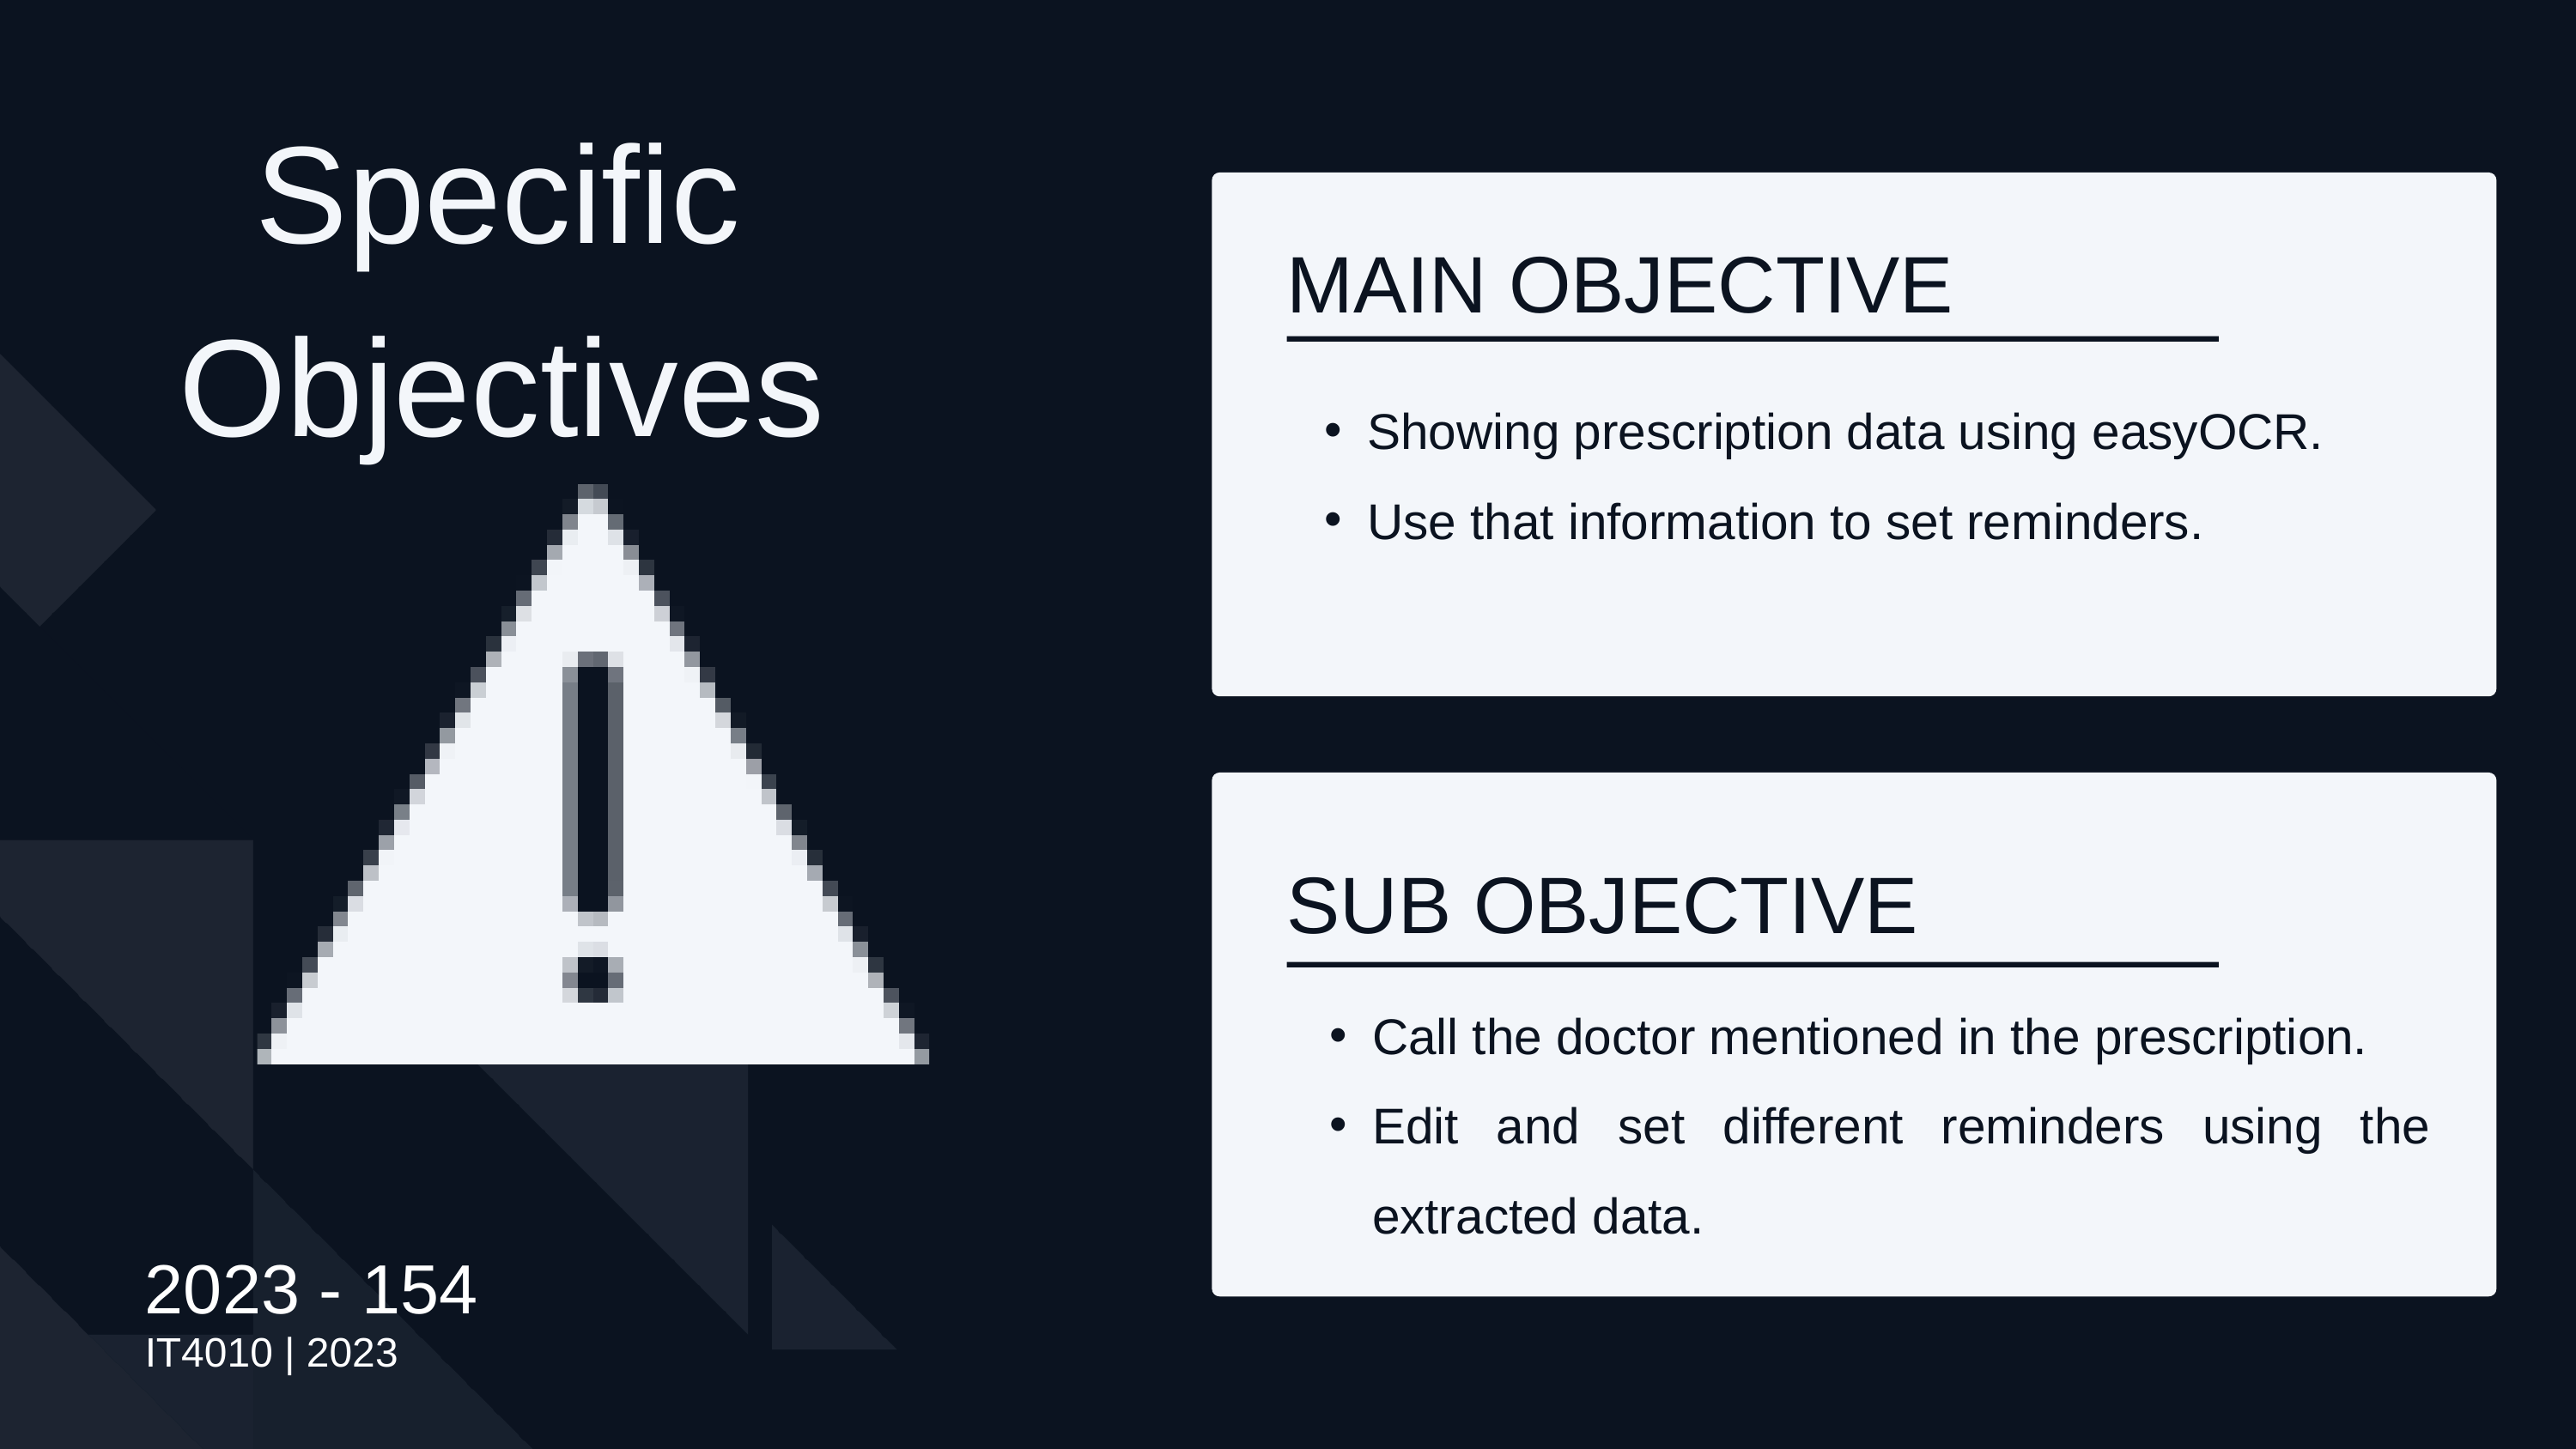

Specific Objectives
MAIN OBJECTIVE​

Showing prescription data using easyOCR.​
Use that information to set reminders.​

SUB OBJECTIVE​

Call the doctor mentioned in the prescription.​
Edit and set different reminders using the extracted data.​
2023 - 154
IT4010 | 2023